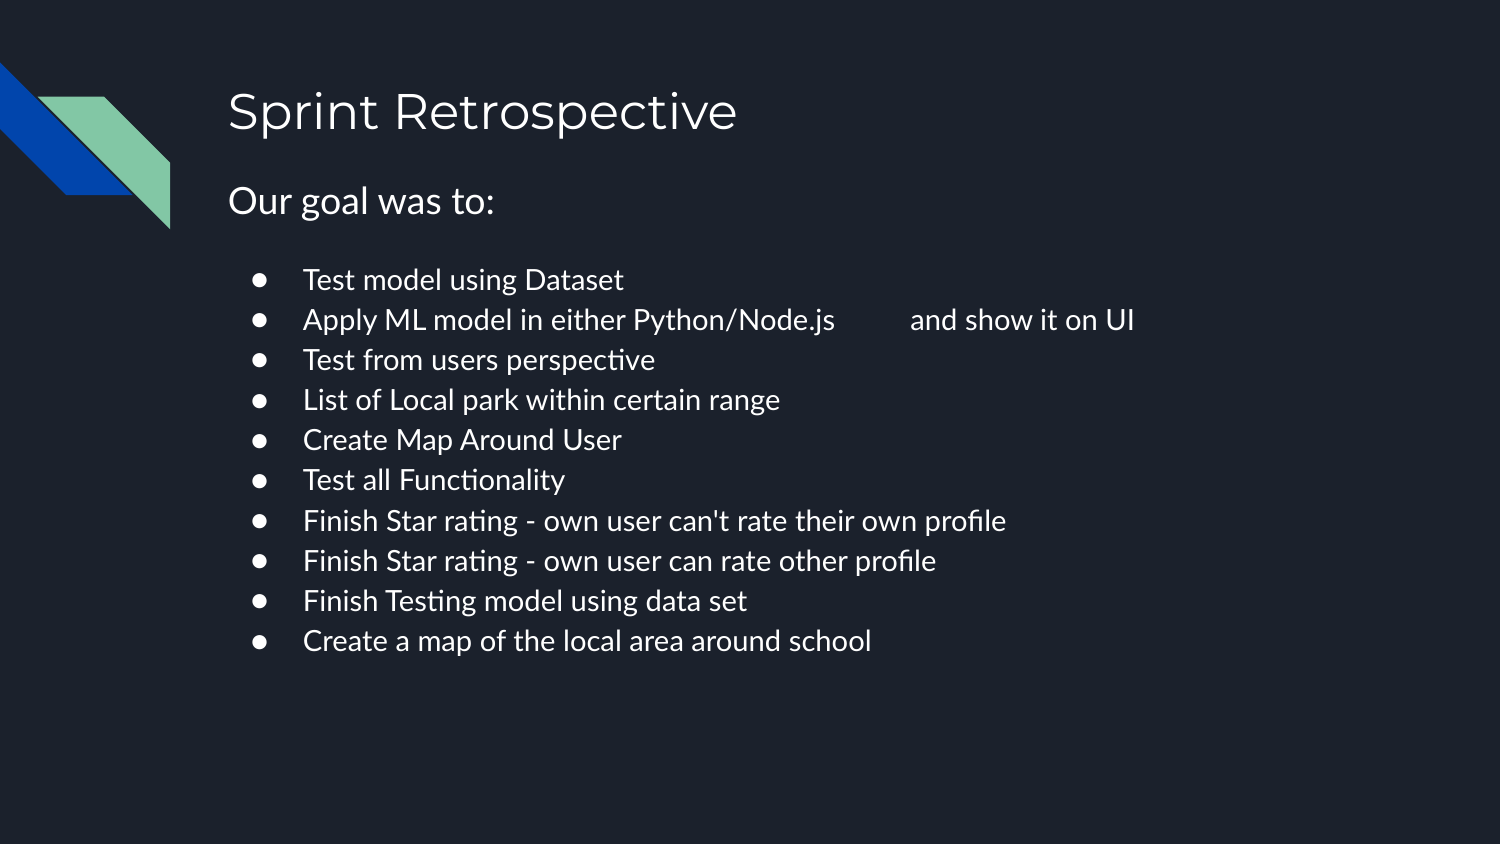

# Sprint Retrospective
Our goal was to:
Test model using Dataset
Apply ML model in either Python/Node.js	 and show it on UI
Test from users perspective
List of Local park within certain range
Create Map Around User
Test all Functionality
Finish Star rating - own user can't rate their own profile
Finish Star rating - own user can rate other profile
Finish Testing model using data set
Create a map of the local area around school